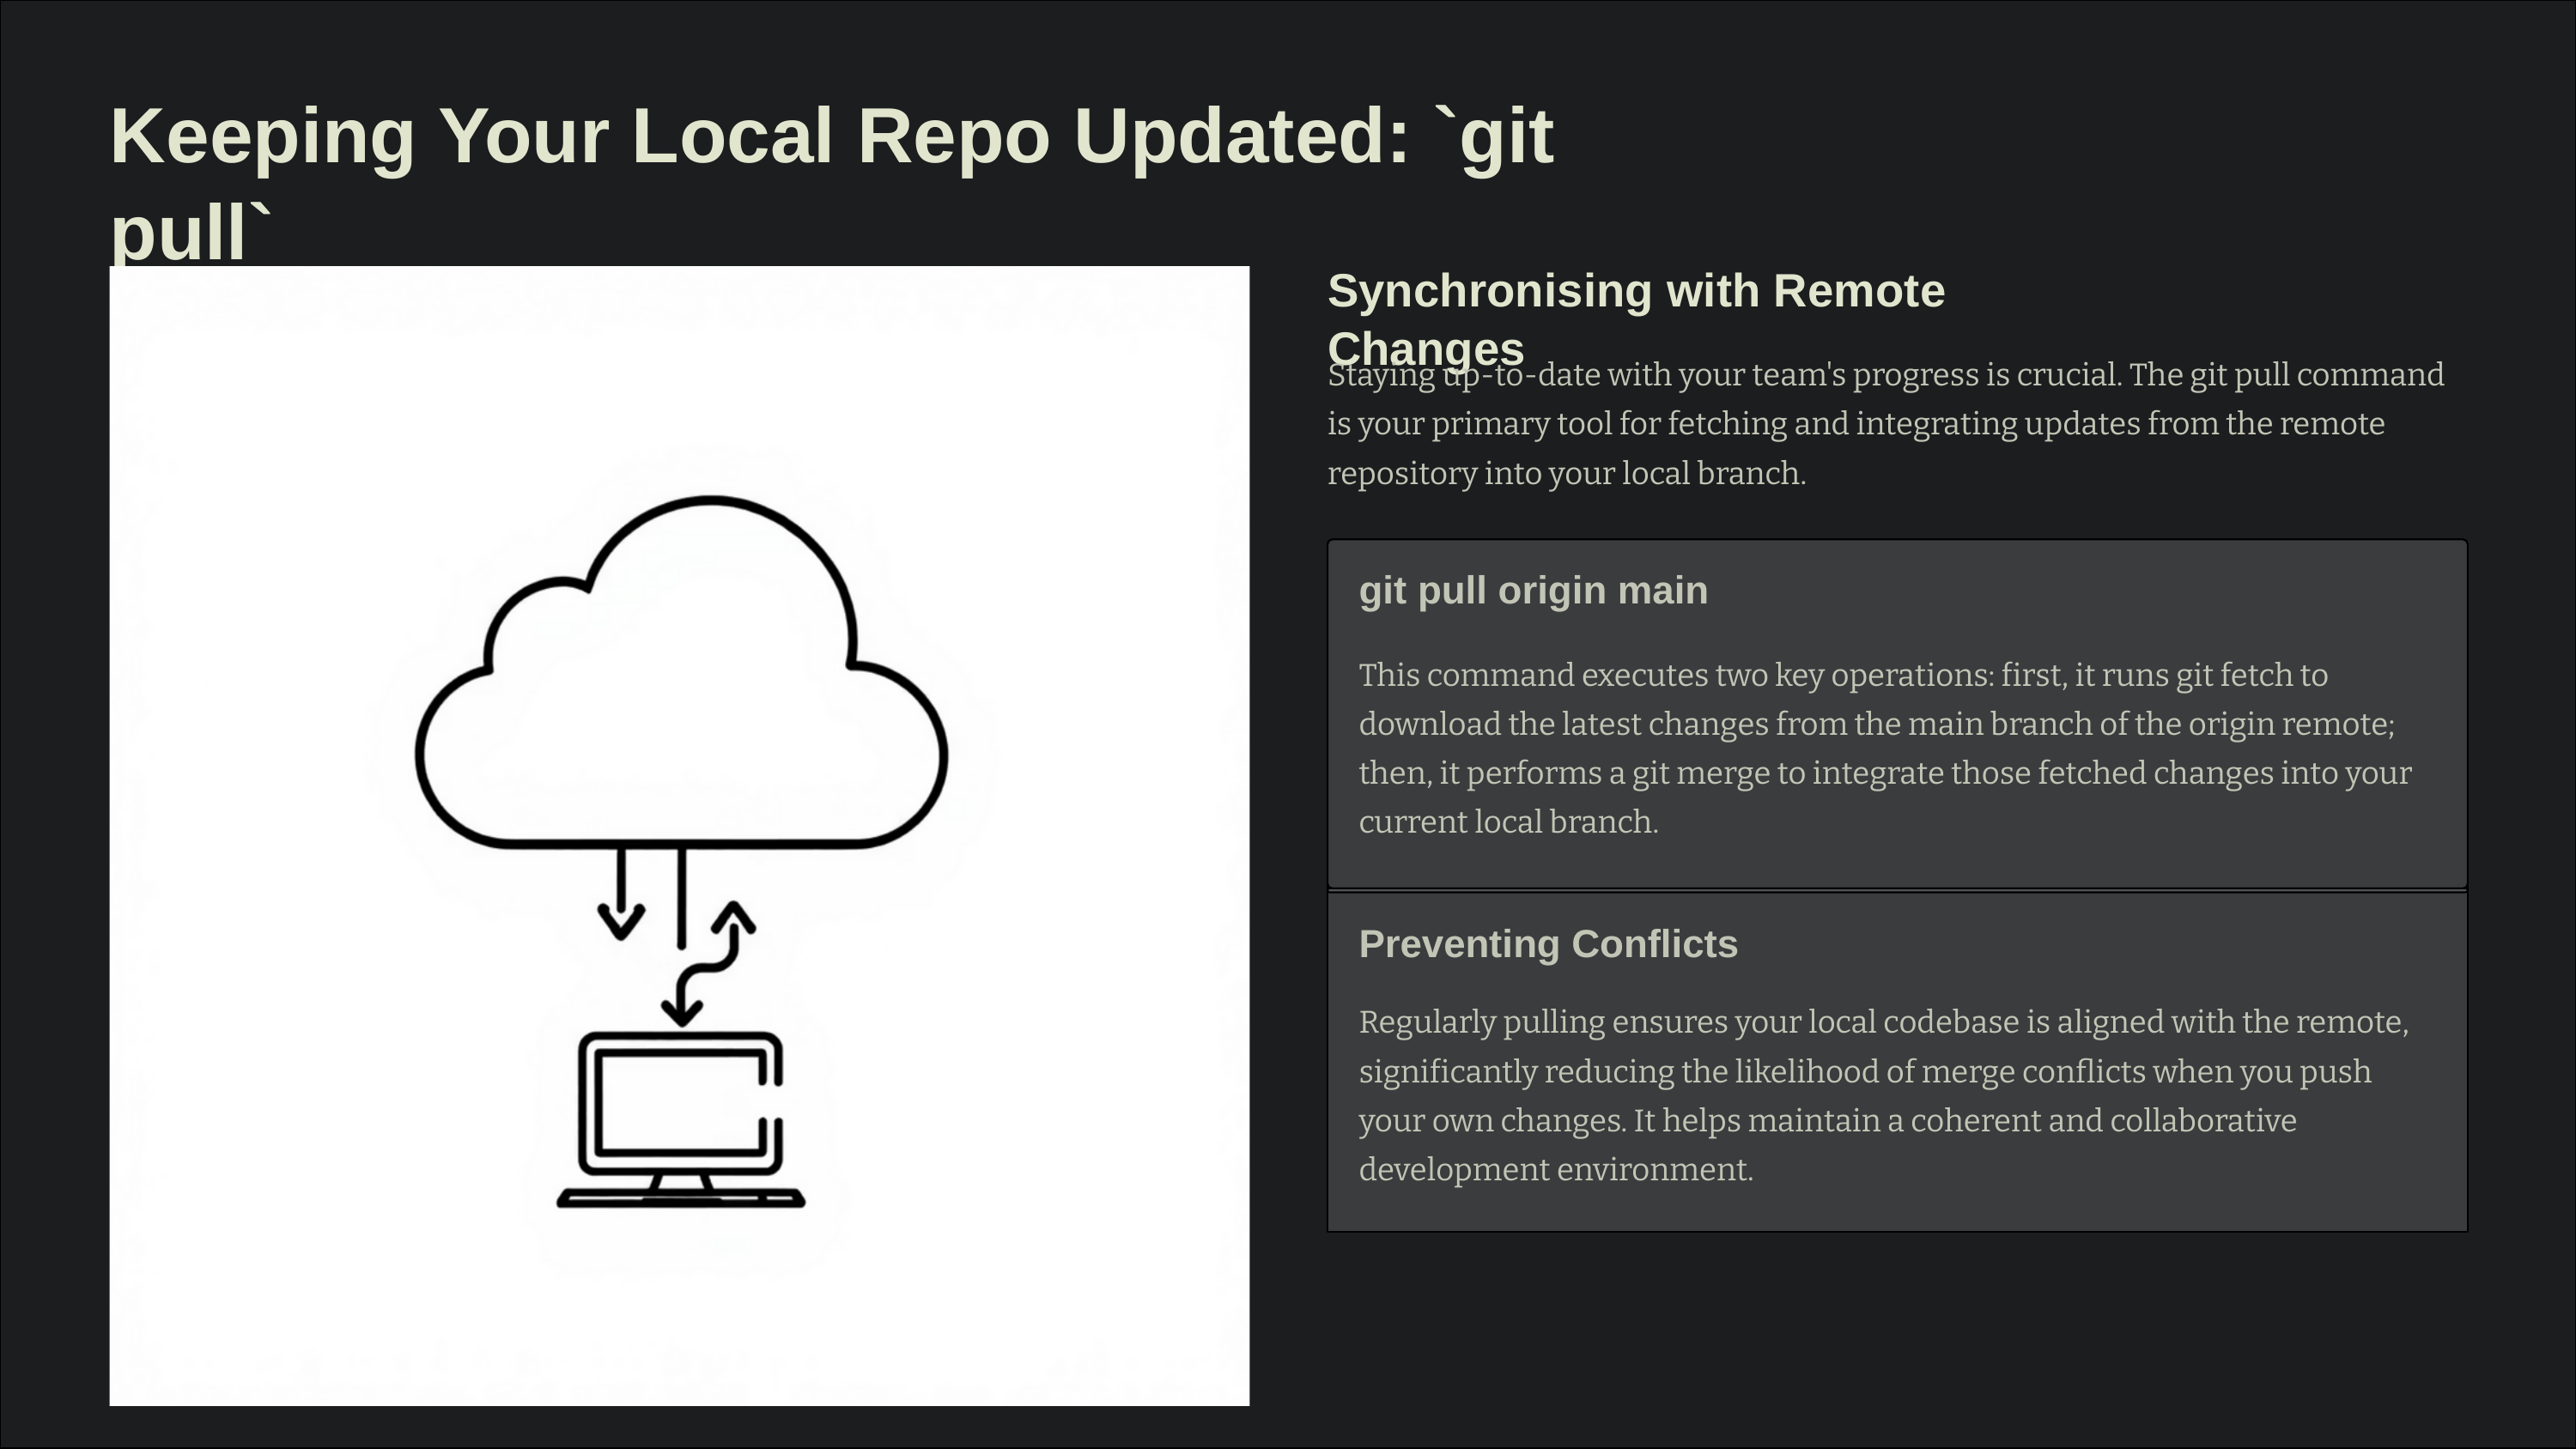

Keeping Your Local Repo Updated: `git pull`
Synchronising with Remote Changes

Staying up-to-date with your team's progress is crucial. The git pull command is your primary tool for fetching and integrating updates from the remote repository into your local branch.

git pull origin main
This command executes two key operations: first, it runs git fetch to download the latest changes from the main branch of the origin remote; then, it performs a git merge to integrate those fetched changes into your current local branch.

Preventing Conflicts
Regularly pulling ensures your local codebase is aligned with the remote, significantly reducing the likelihood of merge conflicts when you push your own changes. It helps maintain a coherent and collaborative development environment.